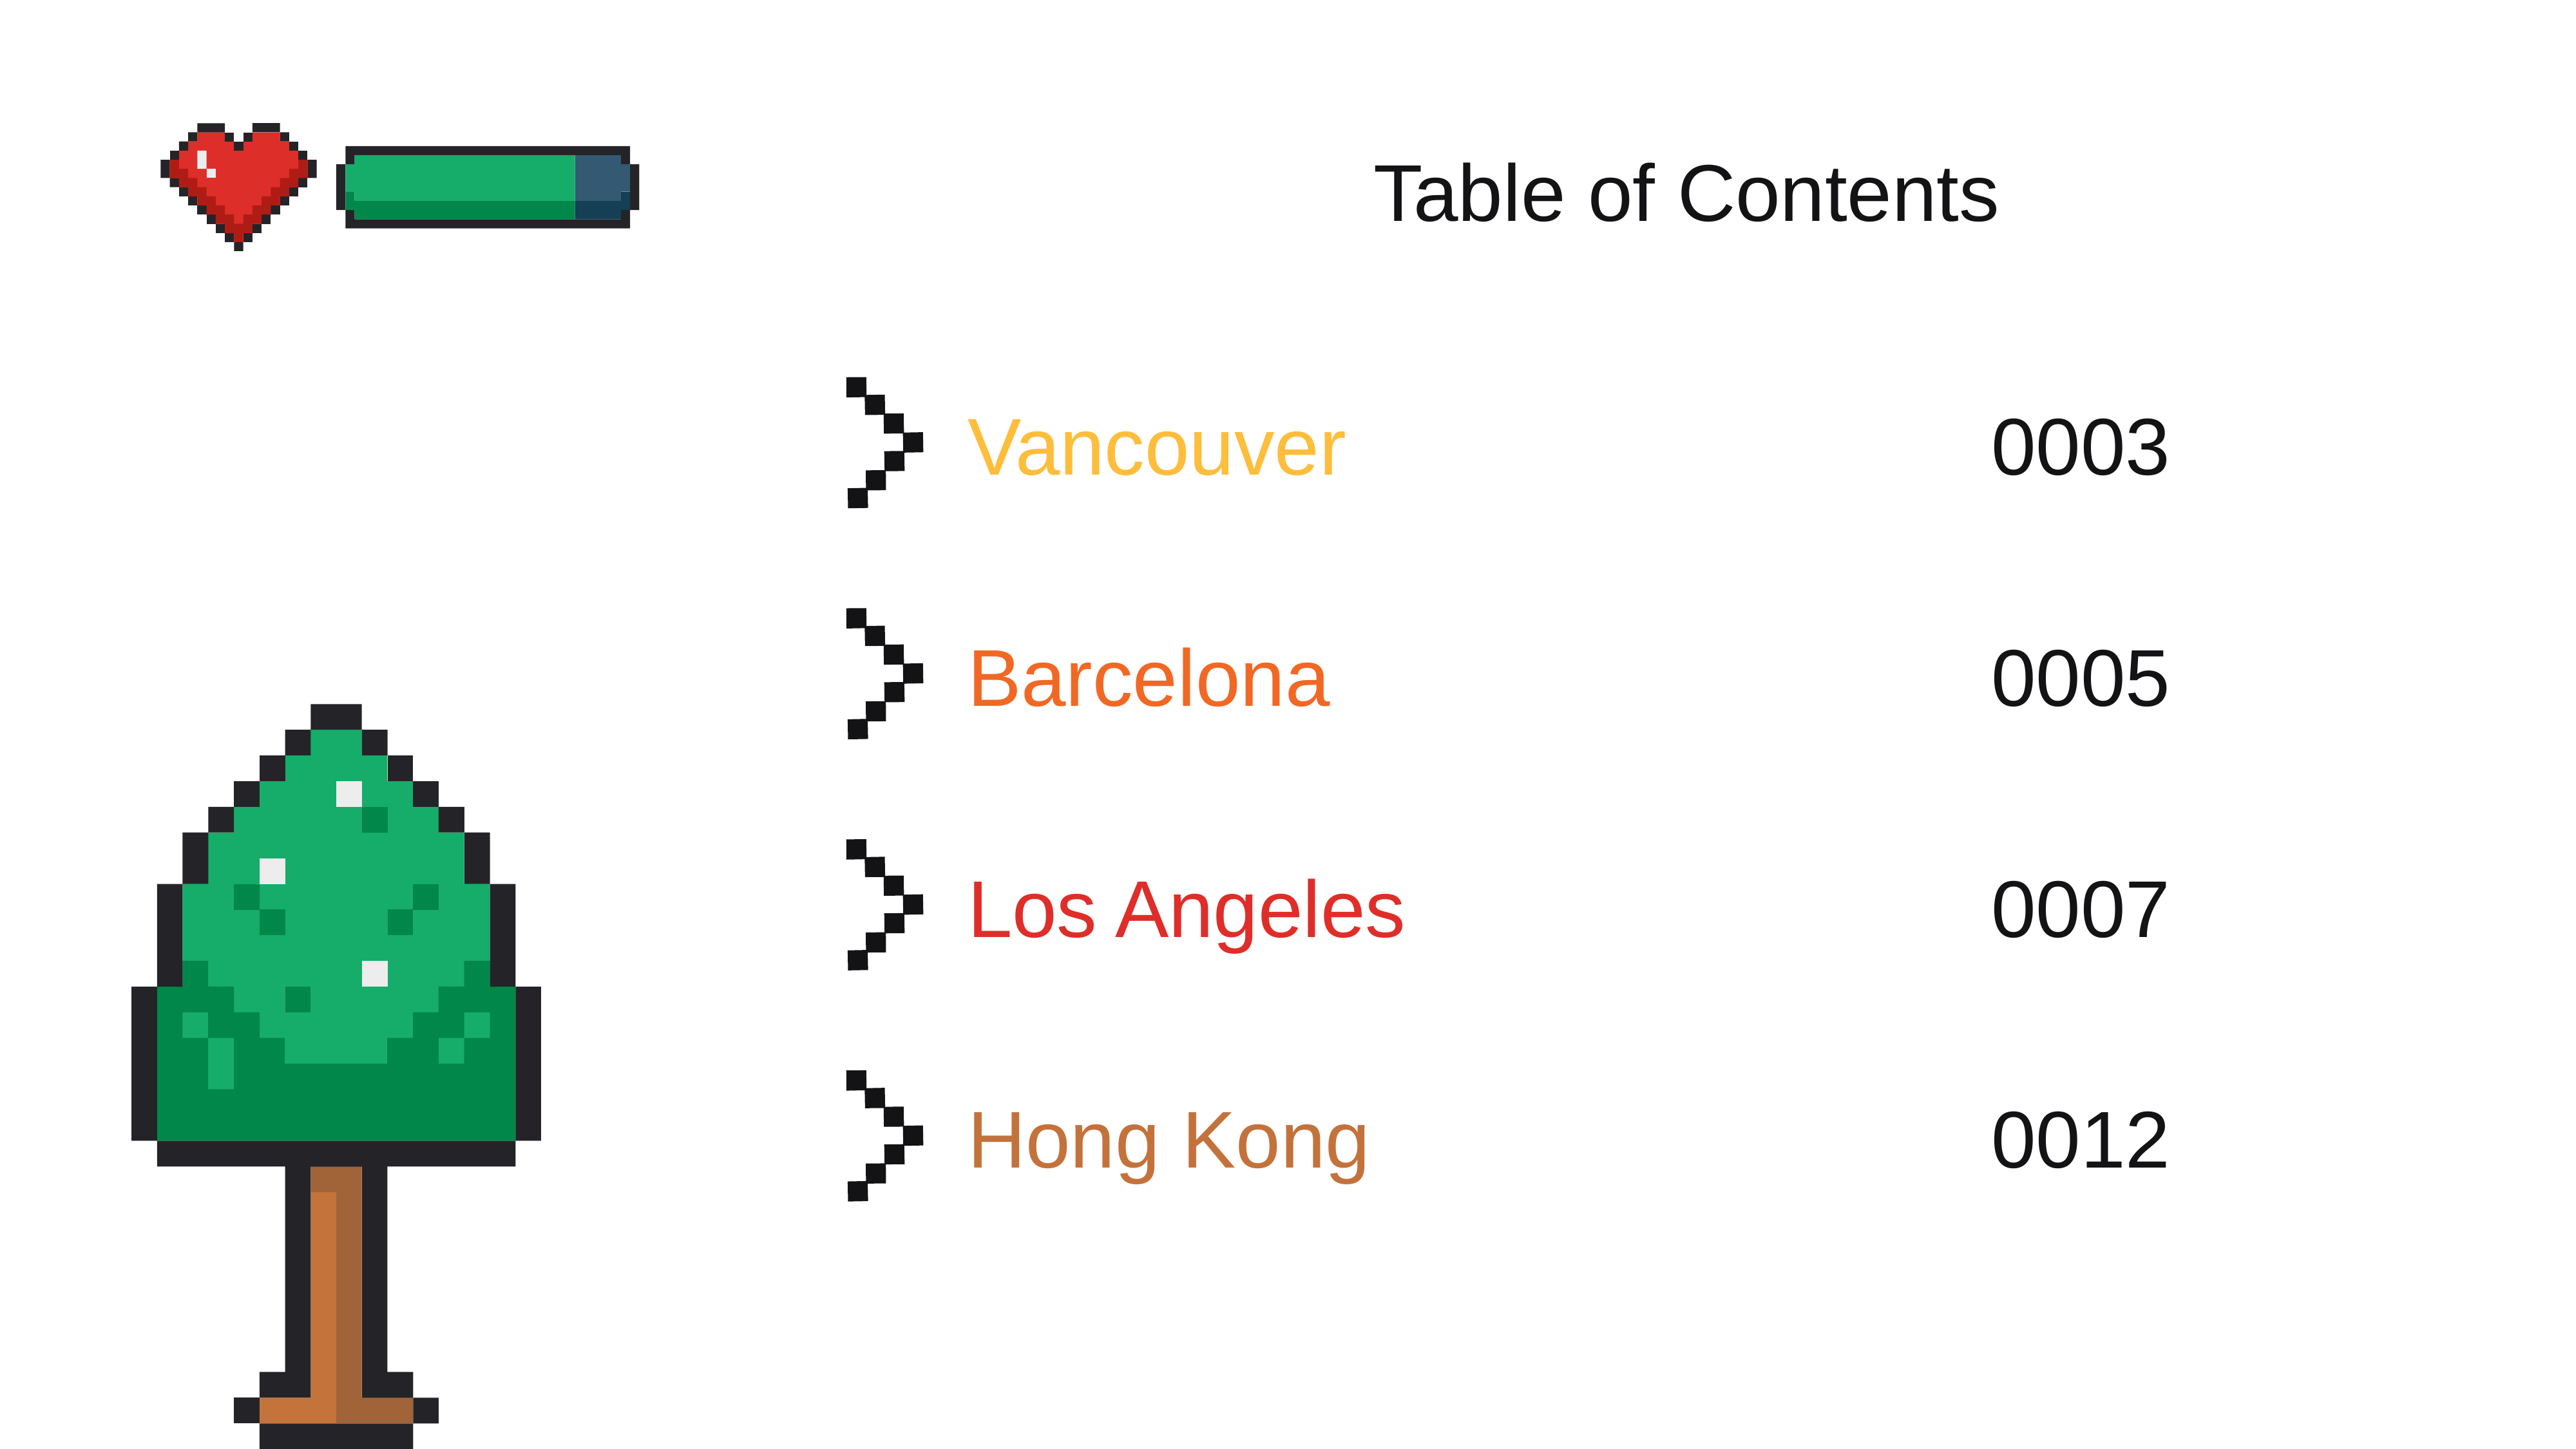

Table of Contents

Vancouver
0003

Barcelona
0005

Los Angeles
0007

Hong Kong
0012